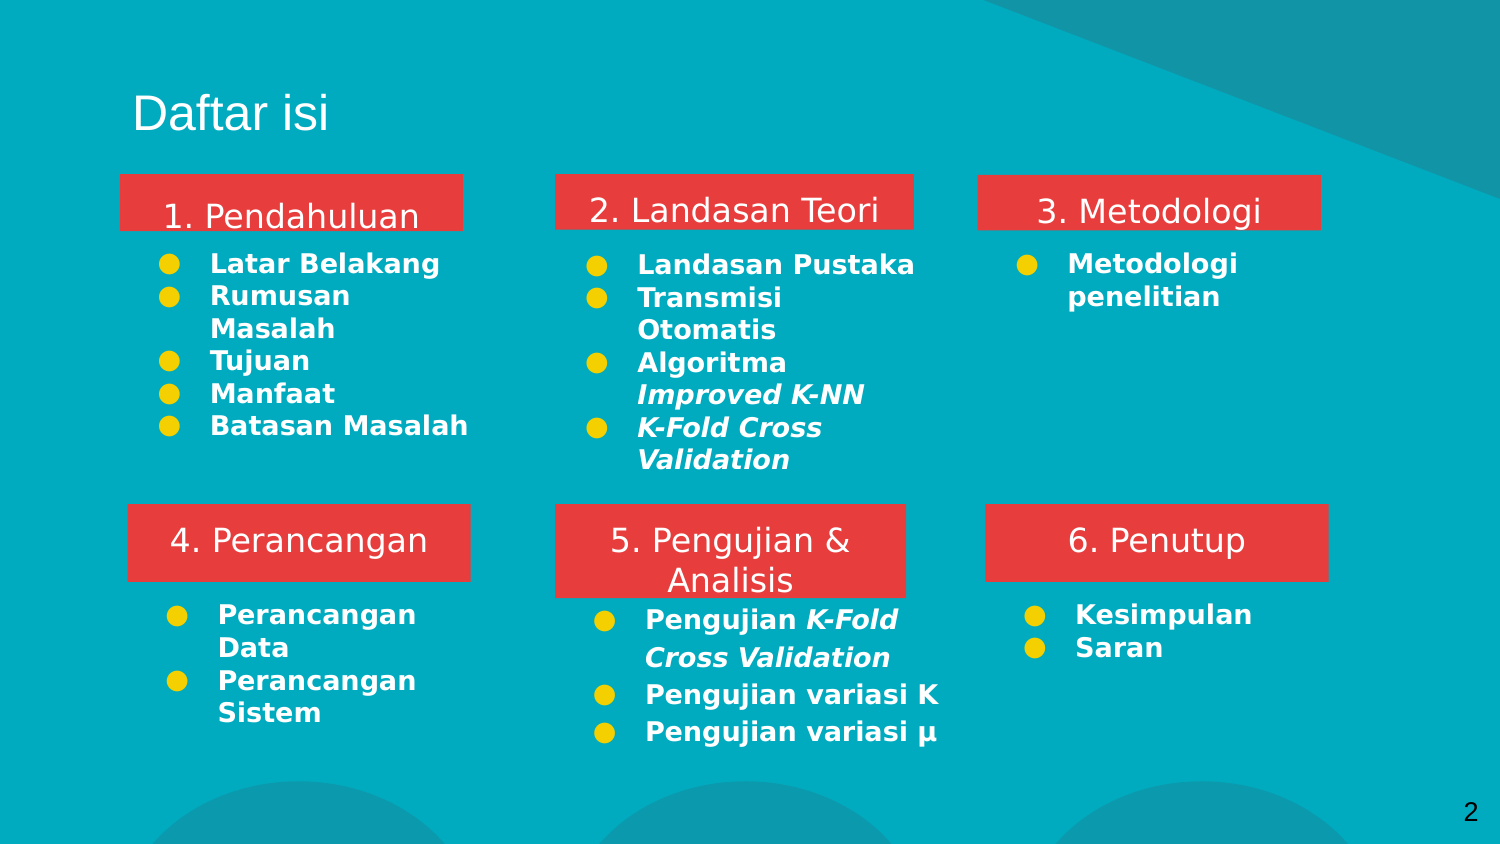

# Daftar isi
1. Pendahuluan
2. Landasan Teori
3. Metodologi
Latar Belakang
Rumusan Masalah
Tujuan
Manfaat
Batasan Masalah
Metodologi penelitian
Landasan Pustaka
Transmisi Otomatis
Algoritma Improved K-NN
K-Fold Cross Validation
6. Penutup
4. Perancangan
5. Pengujian & Analisis
Perancangan Data
Perancangan Sistem
Kesimpulan
Saran
Pengujian K-Fold Cross Validation
Pengujian variasi K
Pengujian variasi μ
2